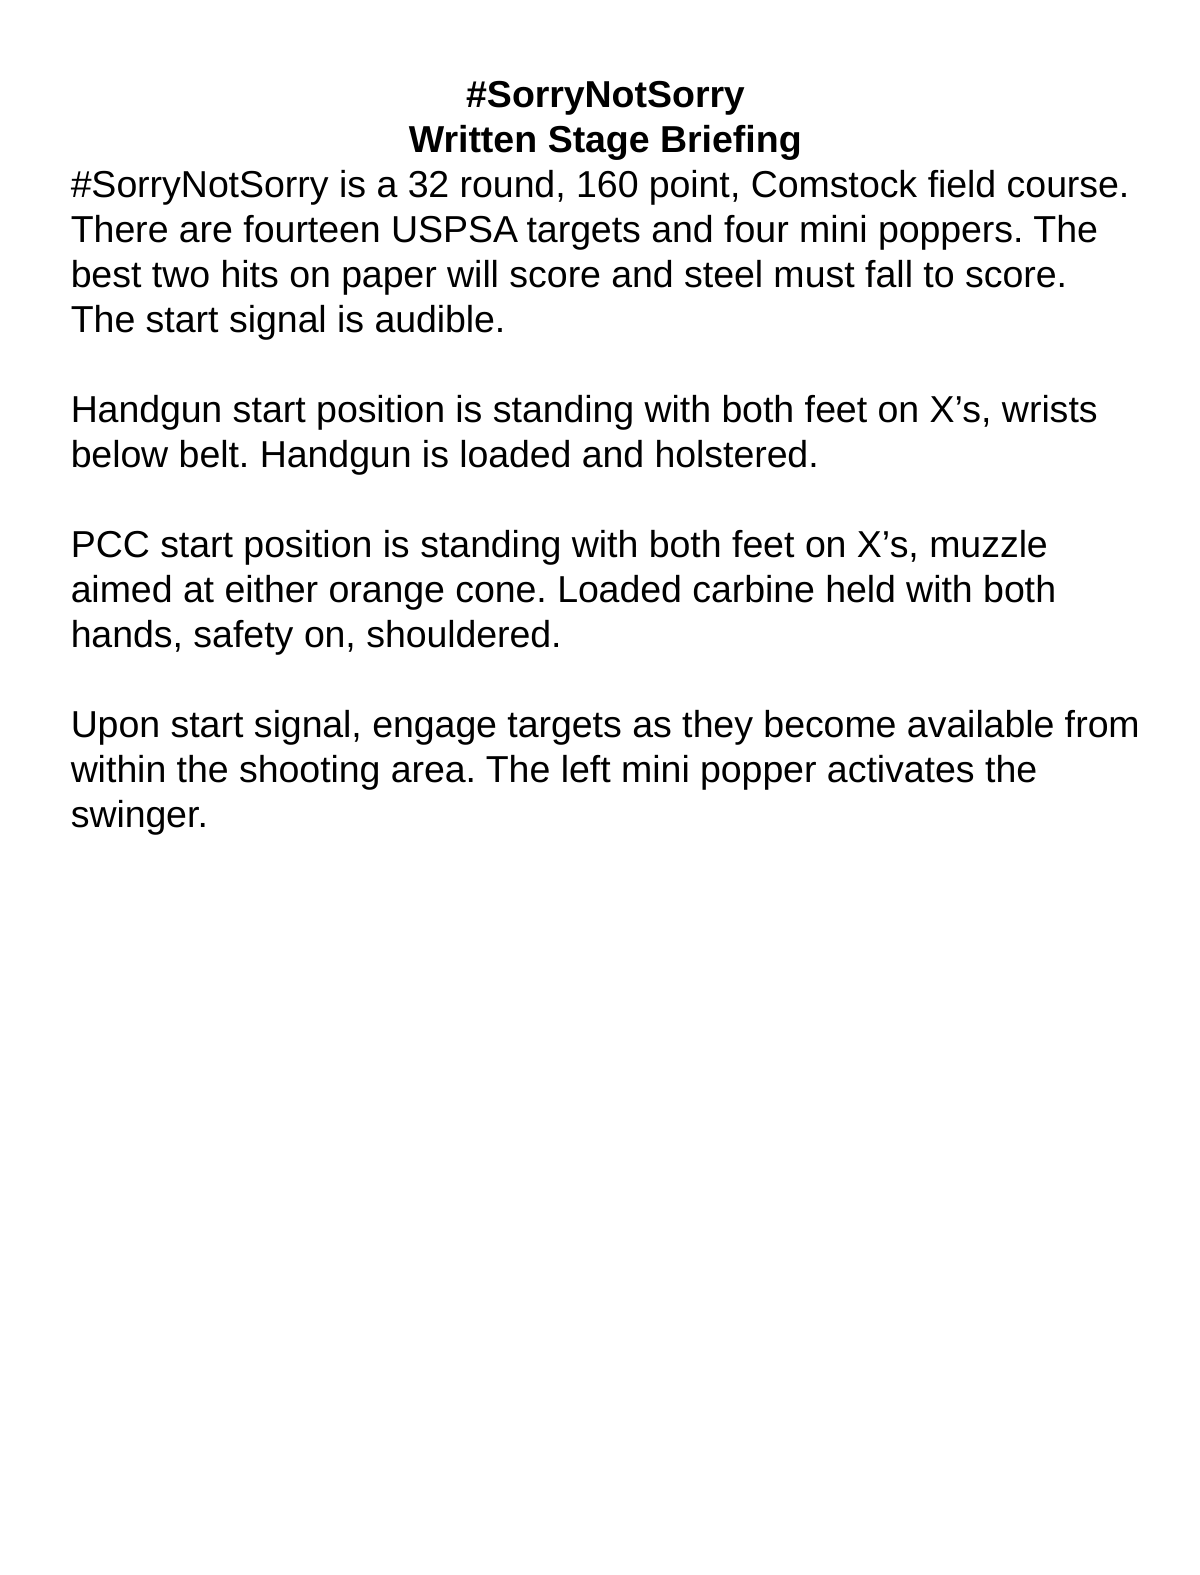

#SorryNotSorry
Written Stage Briefing
#SorryNotSorry is a 32 round, 160 point, Comstock field course. There are fourteen USPSA targets and four mini poppers. The best two hits on paper will score and steel must fall to score. The start signal is audible.

Handgun start position is standing with both feet on X’s, wrists below belt. Handgun is loaded and holstered.

PCC start position is standing with both feet on X’s, muzzle aimed at either orange cone. Loaded carbine held with both hands, safety on, shouldered.

Upon start signal, engage targets as they become available from within the shooting area. The left mini popper activates the swinger.